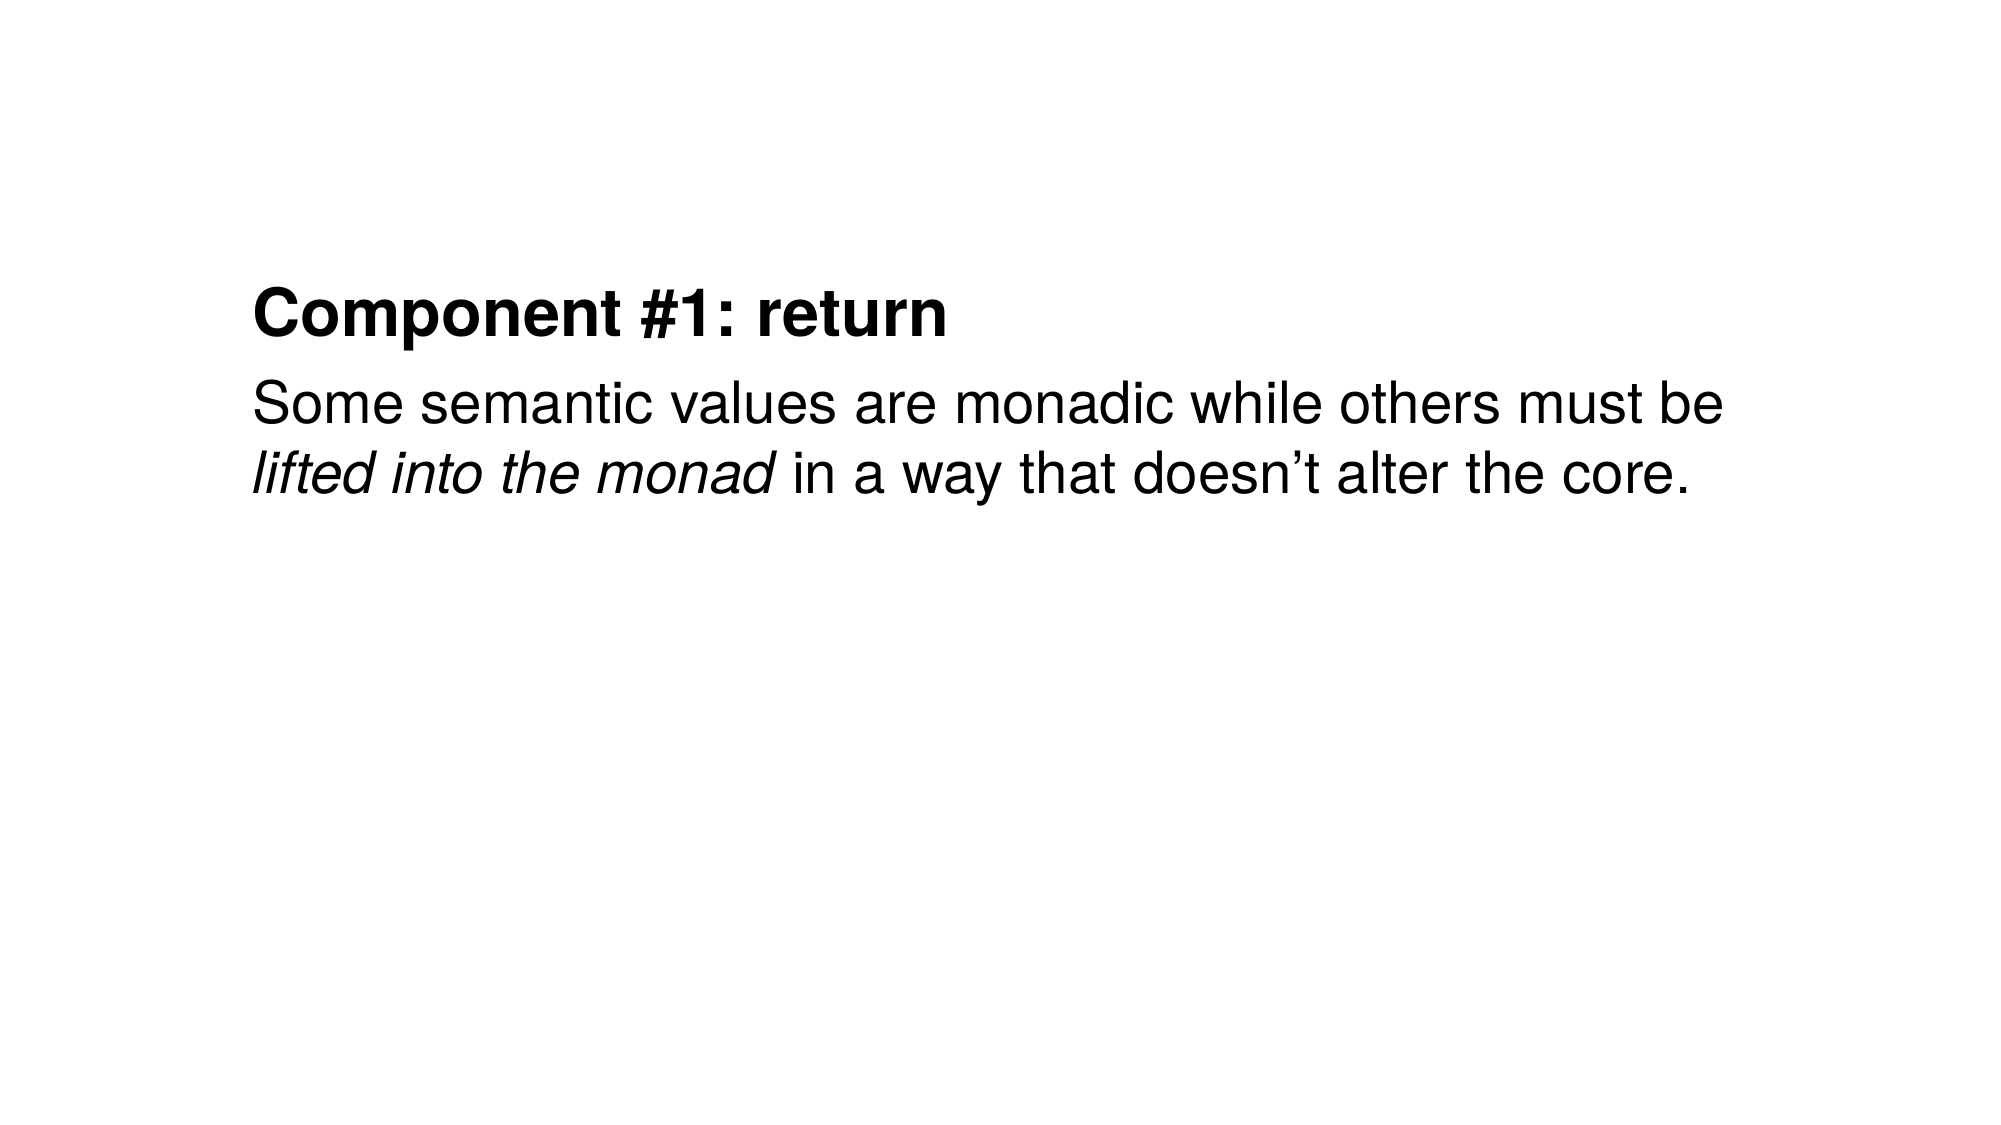

Component #1: return
Some semantic values are monadic while others must be lifted into the monad in a way that doesn’t alter the core.